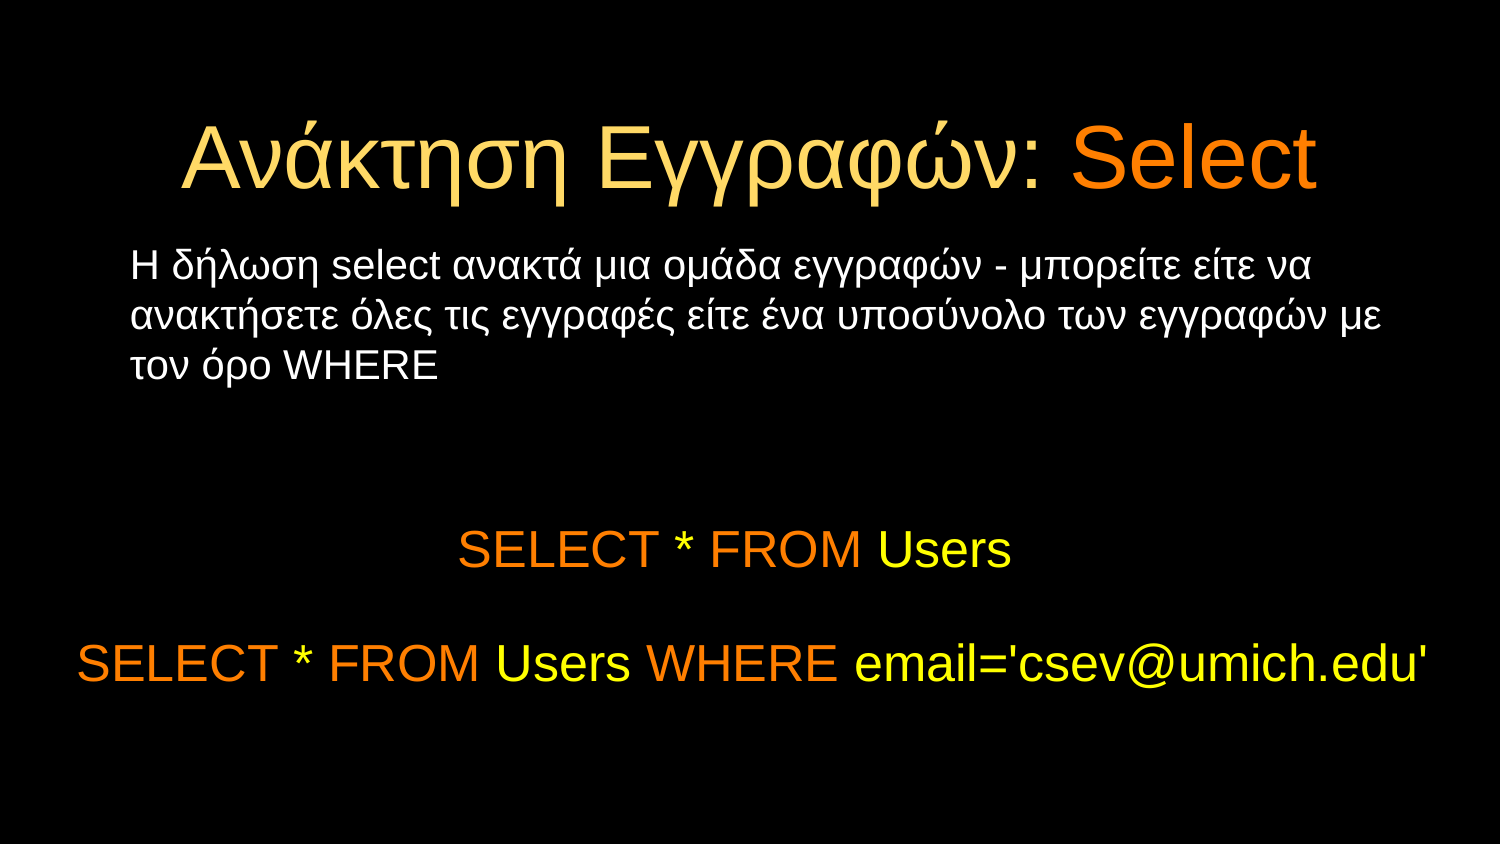

# Ανάκτηση Εγγραφών: Select
Η δήλωση select ανακτά μια ομάδα εγγραφών - μπορείτε είτε να ανακτήσετε όλες τις εγγραφές είτε ένα υποσύνολο των εγγραφών με τον όρο WHERE
SELECT * FROM Users
SELECT * FROM Users WHERE email='csev@umich.edu'